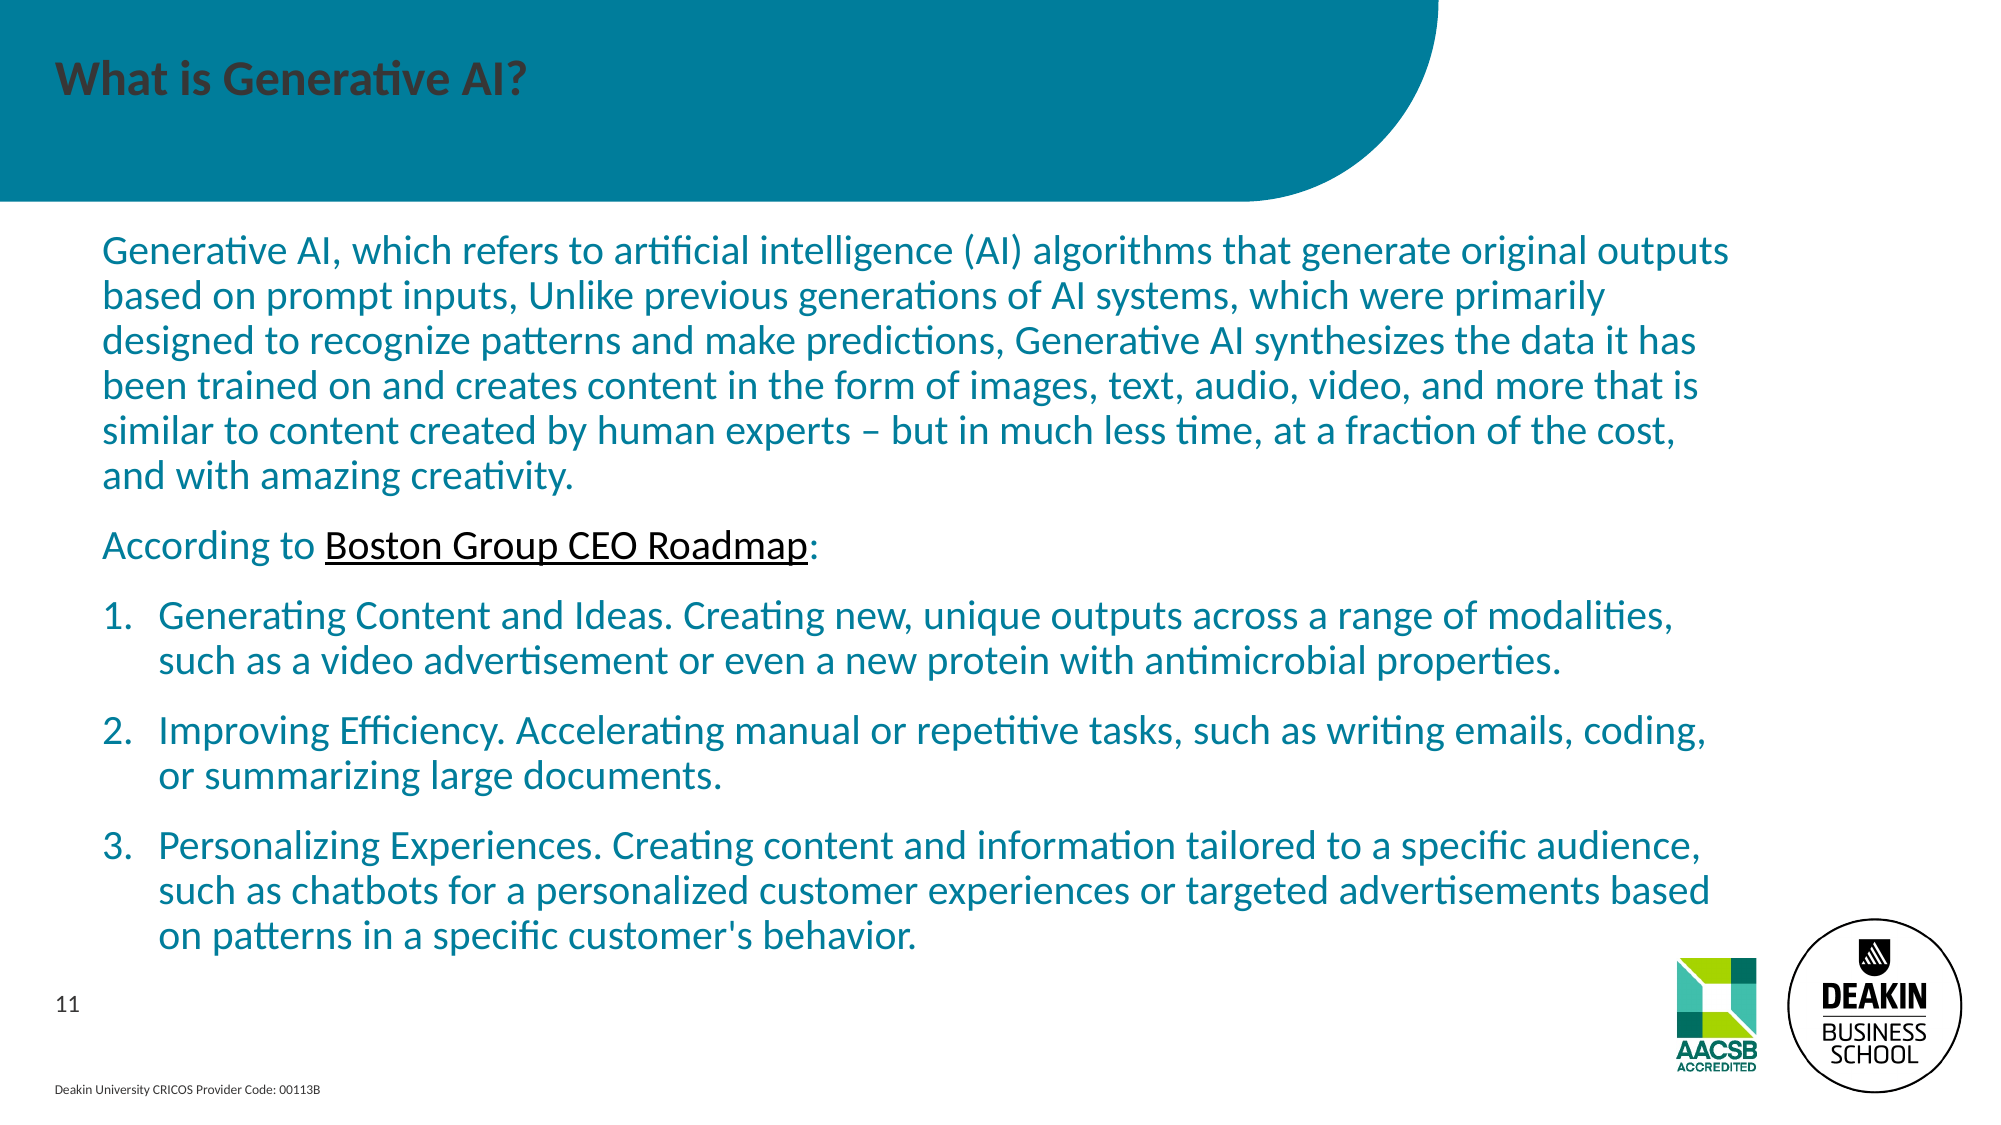

# What is Generative AI?
Generative AI, which refers to artificial intelligence (AI) algorithms that generate original outputs based on prompt inputs, Unlike previous generations of AI systems, which were primarily designed to recognize patterns and make predictions, Generative AI synthesizes the data it has been trained on and creates content in the form of images, text, audio, video, and more that is similar to content created by human experts – but in much less time, at a fraction of the cost, and with amazing creativity.
According to Boston Group CEO Roadmap:
Generating Content and Ideas. Creating new, unique outputs across a range of modalities, such as a video advertisement or even a new protein with antimicrobial properties.
Improving Efficiency. Accelerating manual or repetitive tasks, such as writing emails, coding, or summarizing large documents.
Personalizing Experiences. Creating content and information tailored to a specific audience, such as chatbots for a personalized customer experiences or targeted advertisements based on patterns in a specific customer's behavior.

11
Deakin University CRICOS Provider Code: 00113B